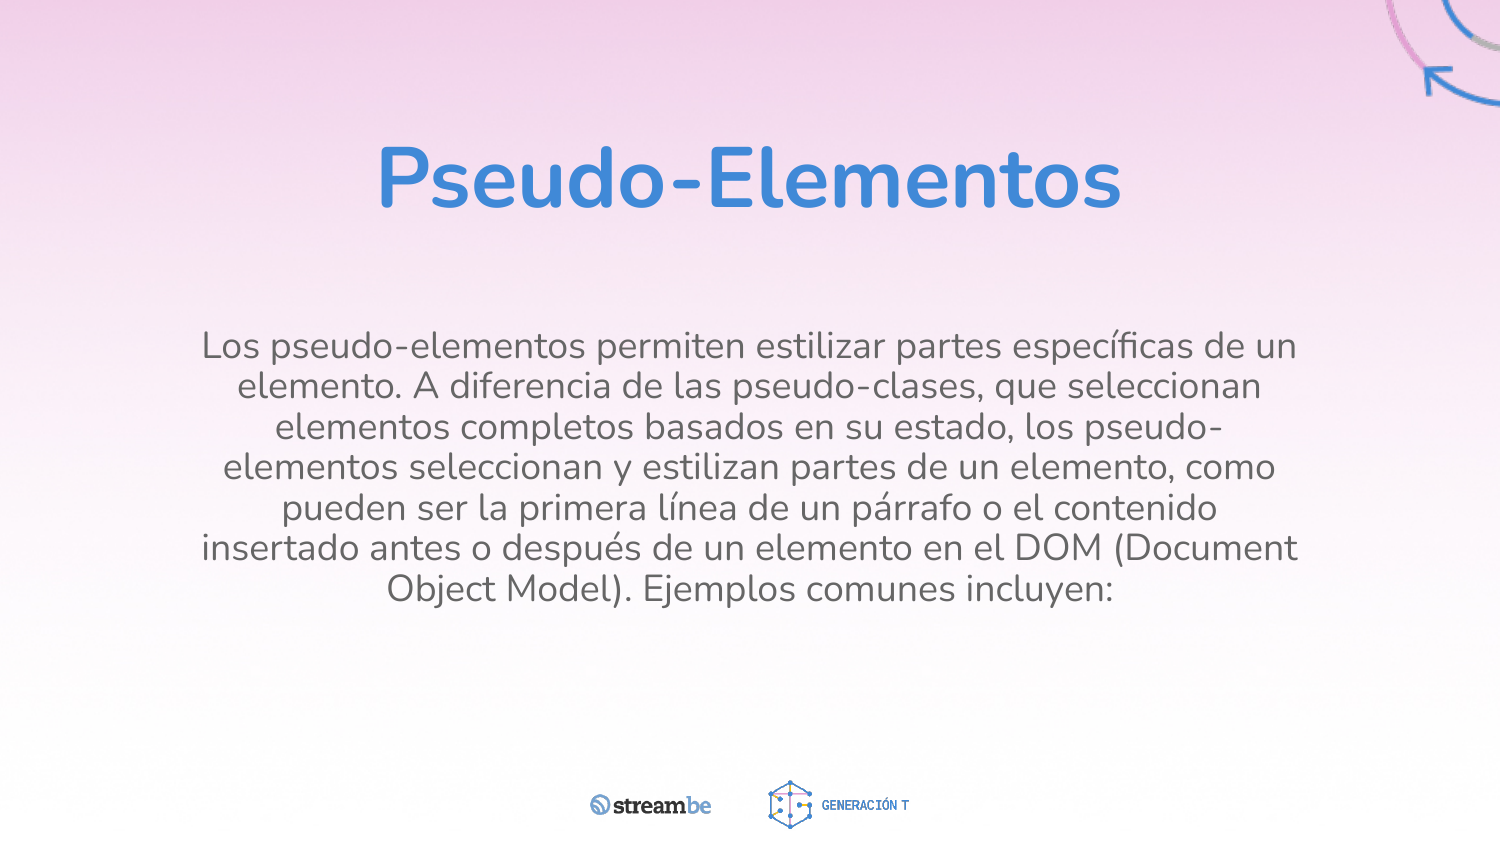

# Pseudo-Elementos

Los pseudo-elementos permiten estilizar partes específicas de un elemento. A diferencia de las pseudo-clases, que seleccionan elementos completos basados en su estado, los pseudo-elementos seleccionan y estilizan partes de un elemento, como pueden ser la primera línea de un párrafo o el contenido insertado antes o después de un elemento en el DOM (Document Object Model). Ejemplos comunes incluyen: